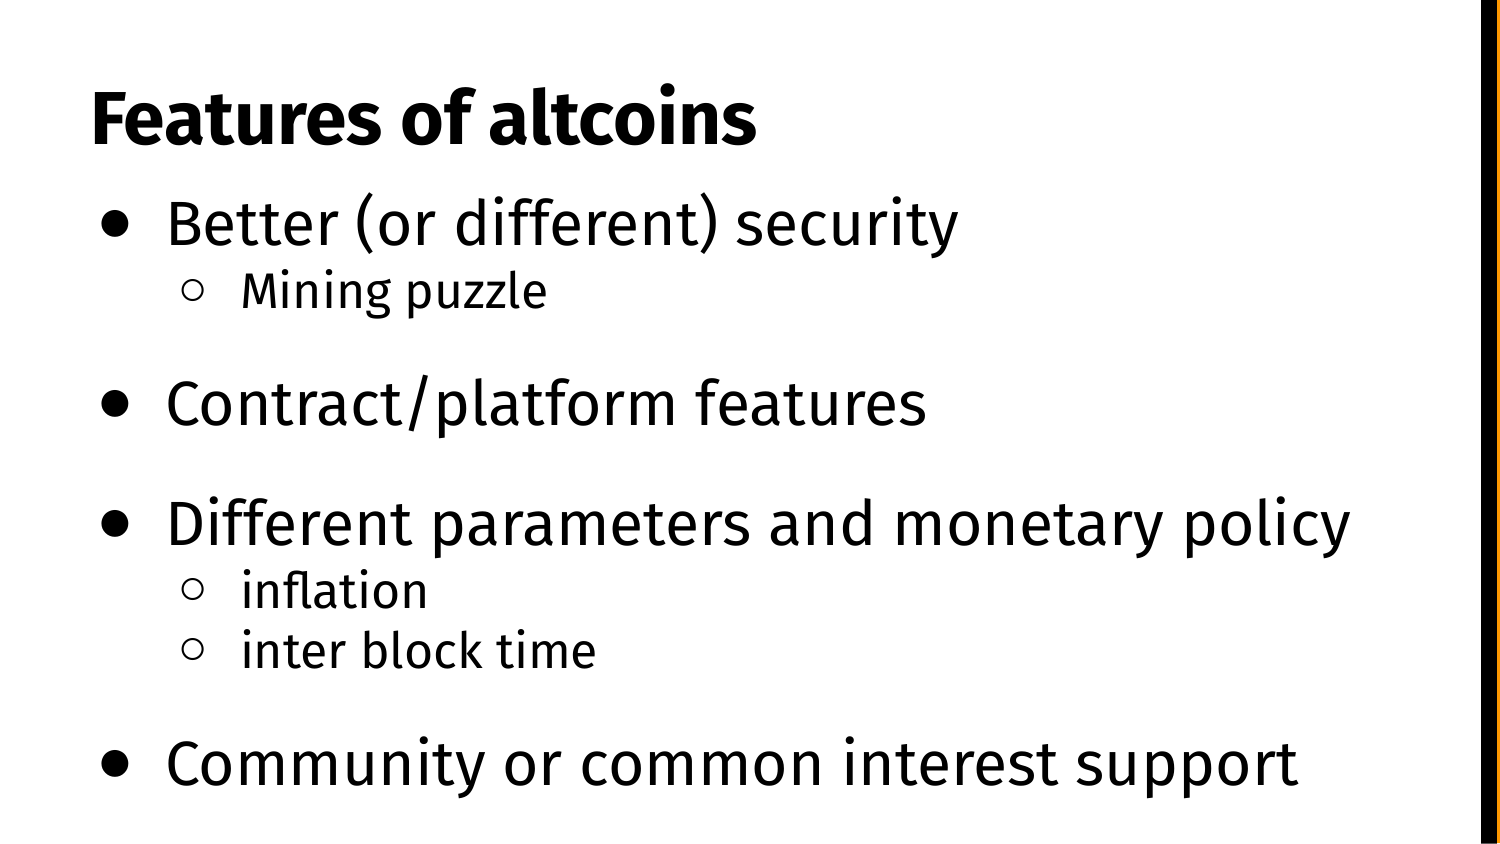

# Features of altcoins
Better (or different) security
Mining puzzle

Contract/platform features

Different parameters and monetary policy
inflation
inter block time

Community or common interest support